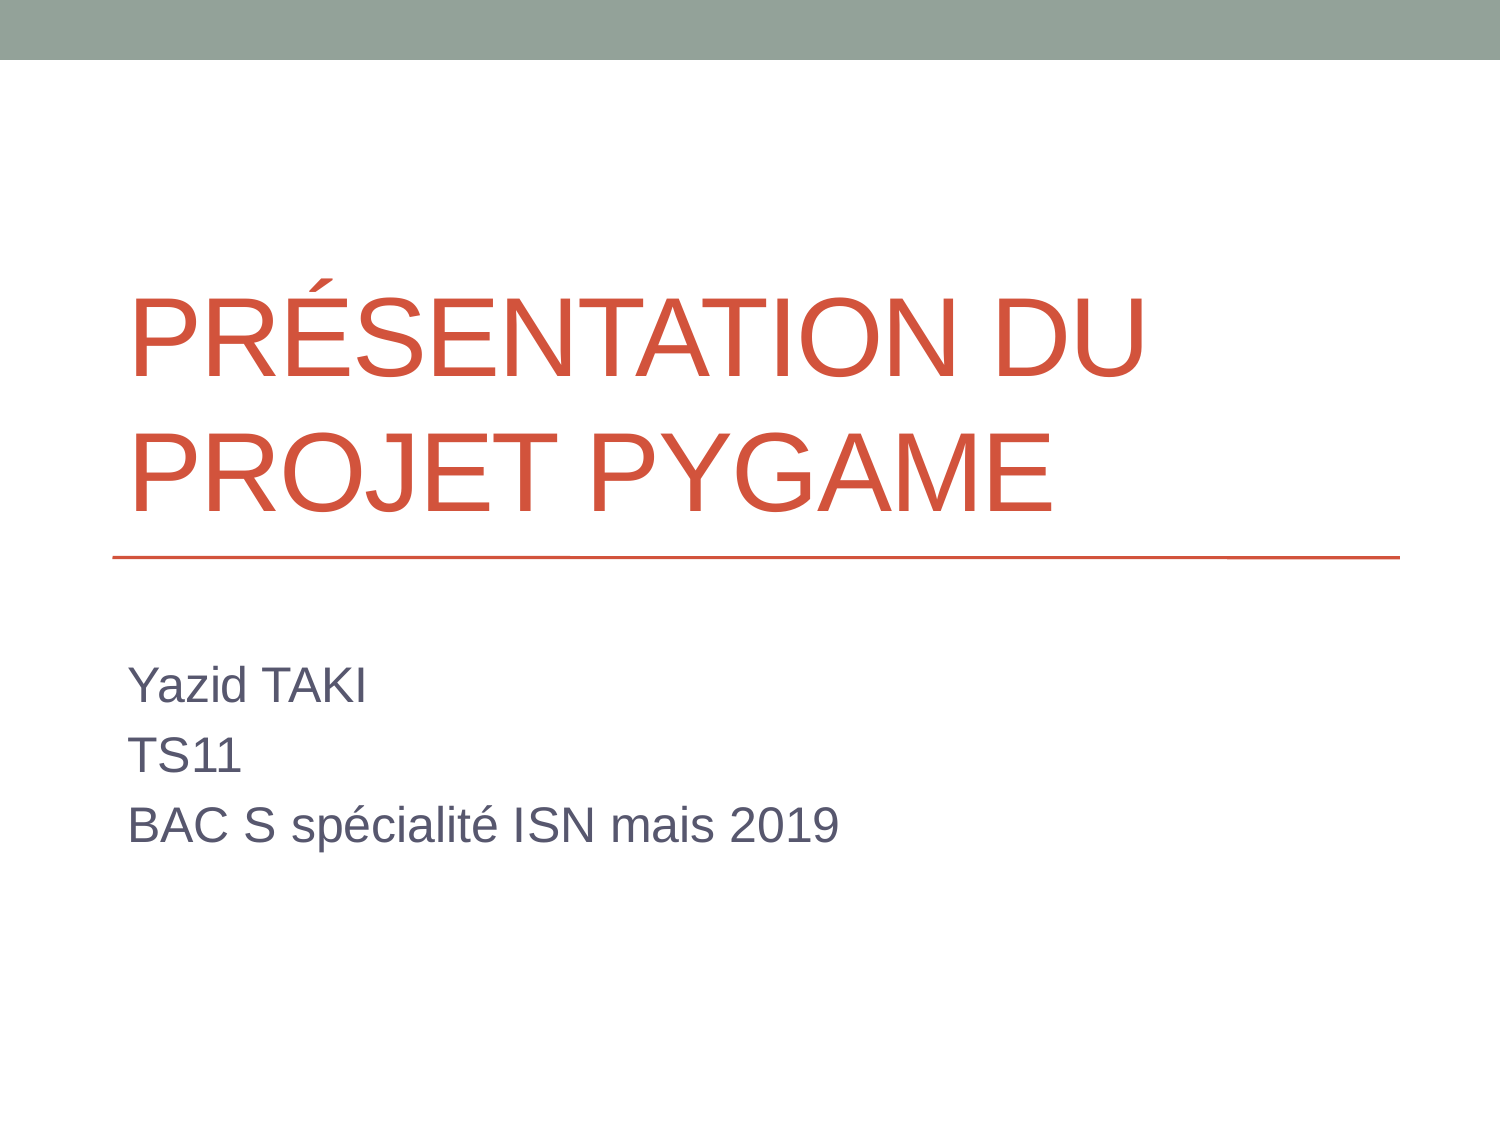

# Présentation du projet Pygame

Yazid TAKI
TS11
BAC S spécialité ISN mais 2019